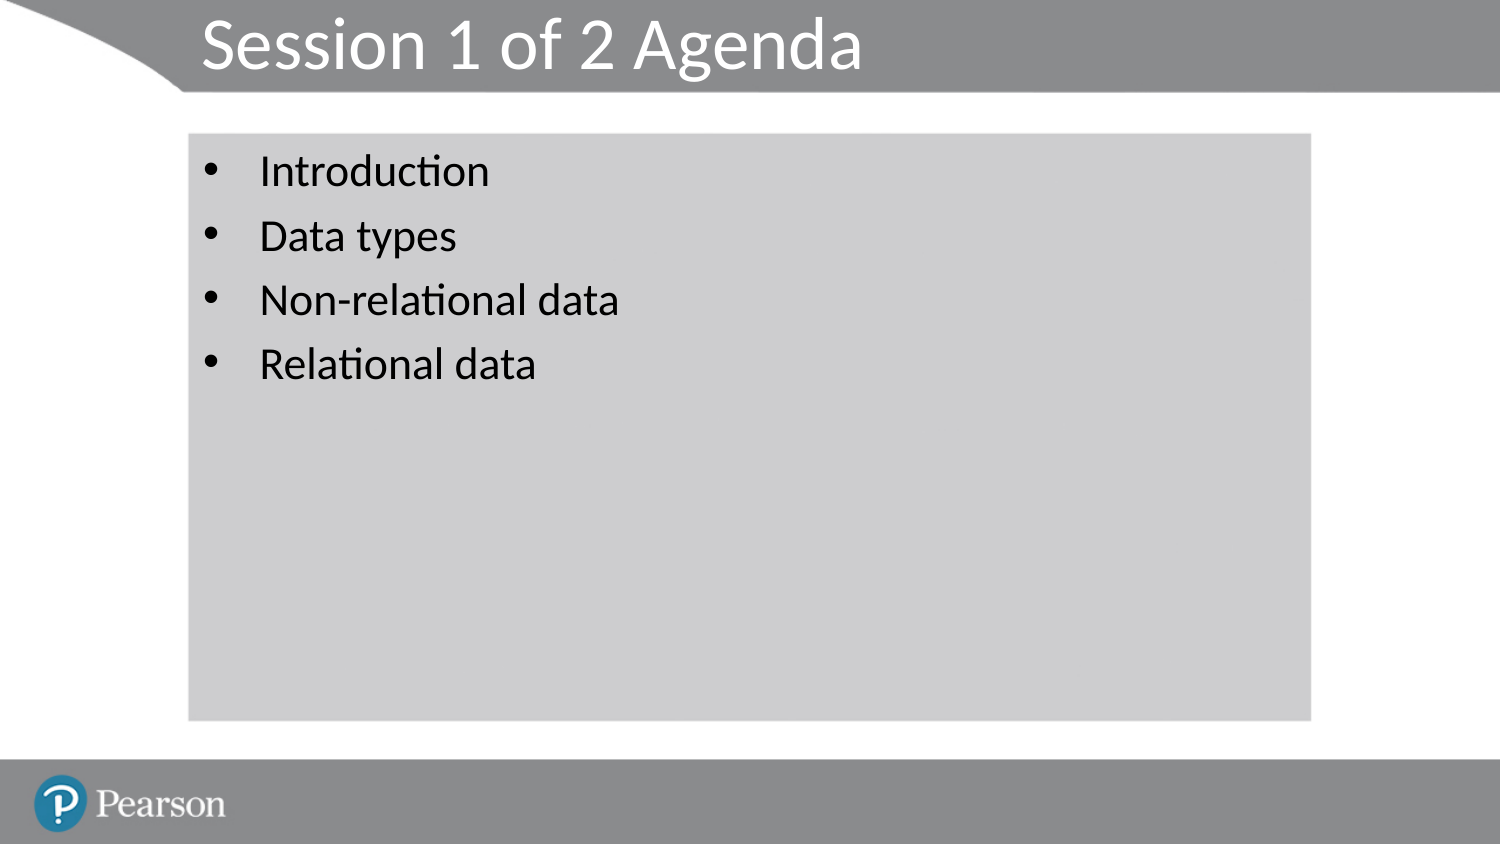

# Session 1 of 2 Agenda
Introduction
Data types
Non-relational data
Relational data